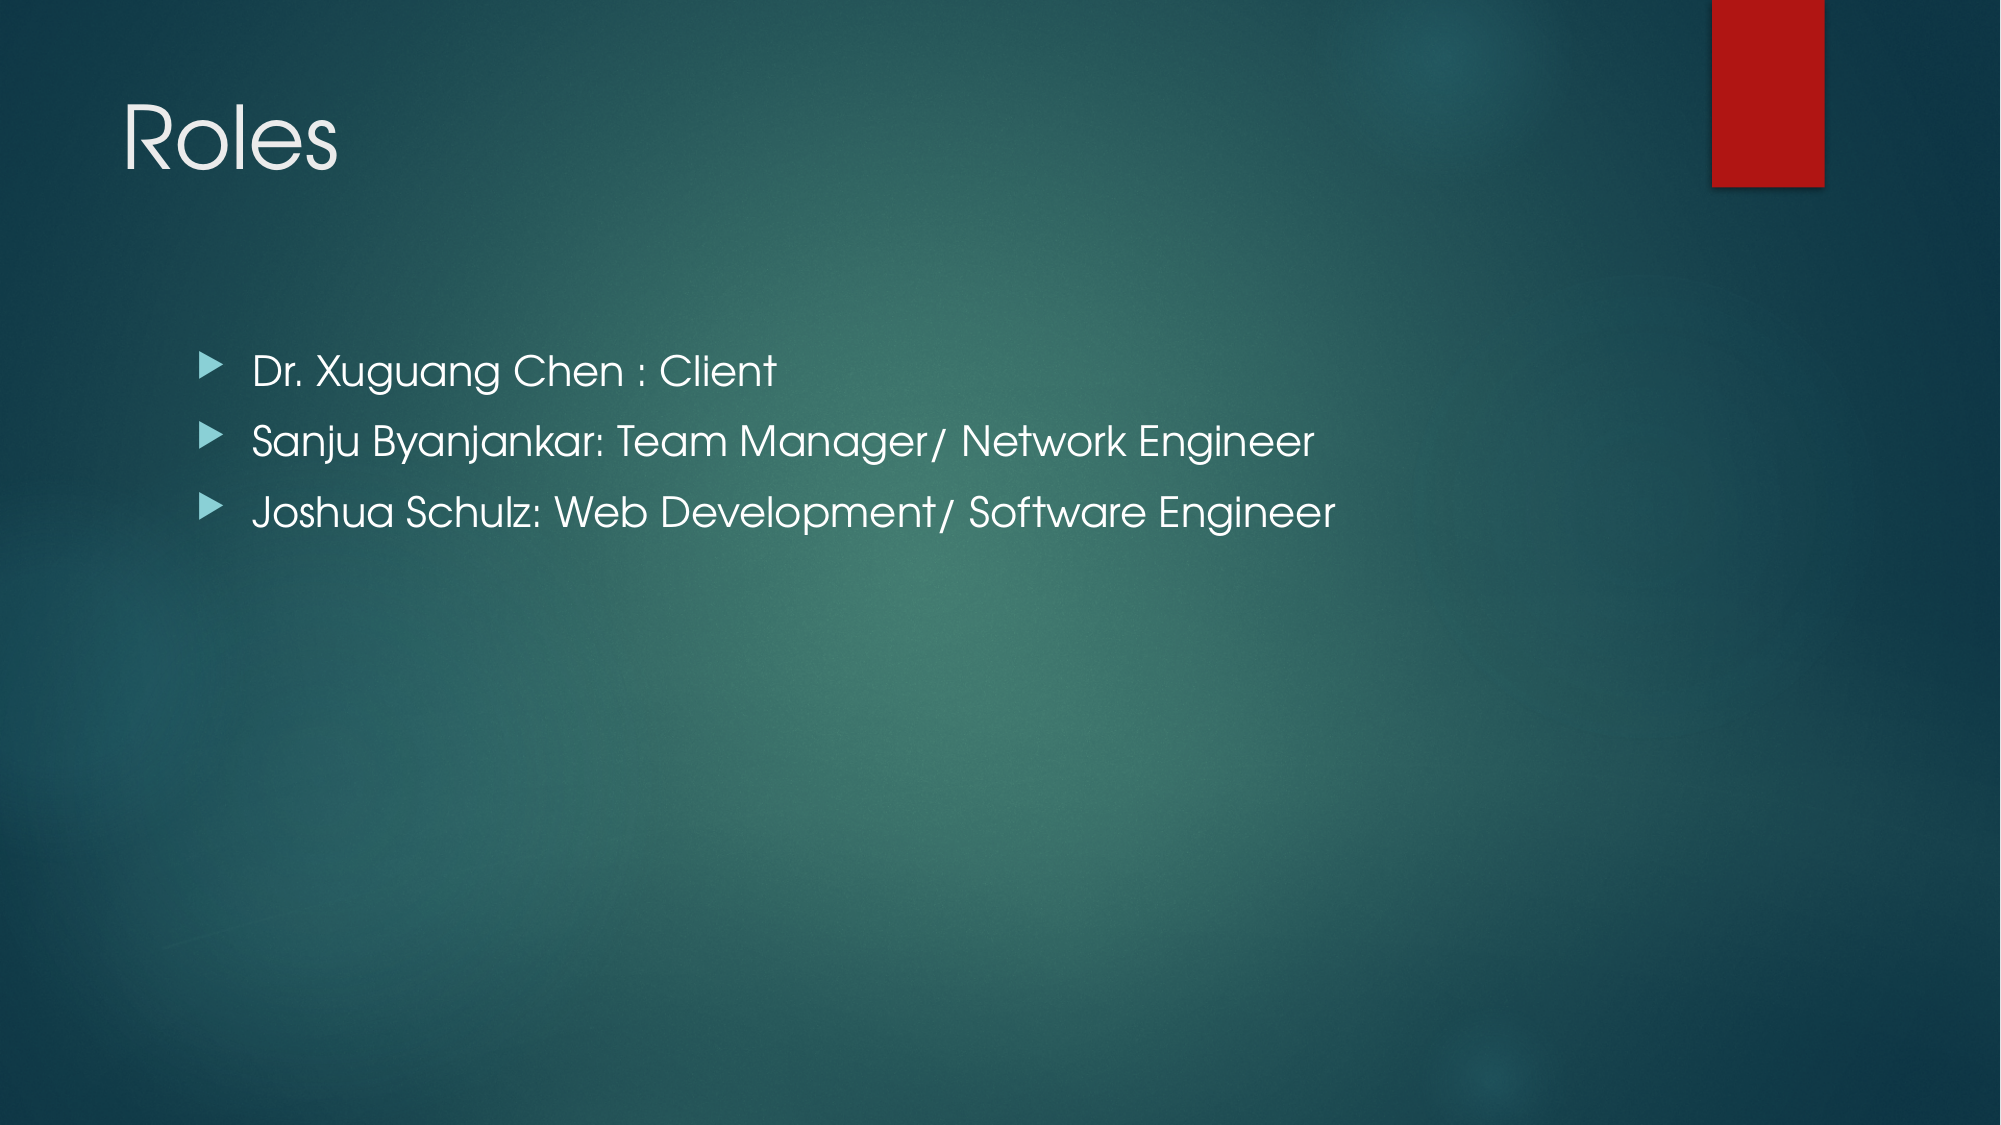

# Roles
Dr. Xuguang Chen : Client
Sanju Byanjankar: Team Manager/ Network Engineer
Joshua Schulz: Web Development/ Software Engineer